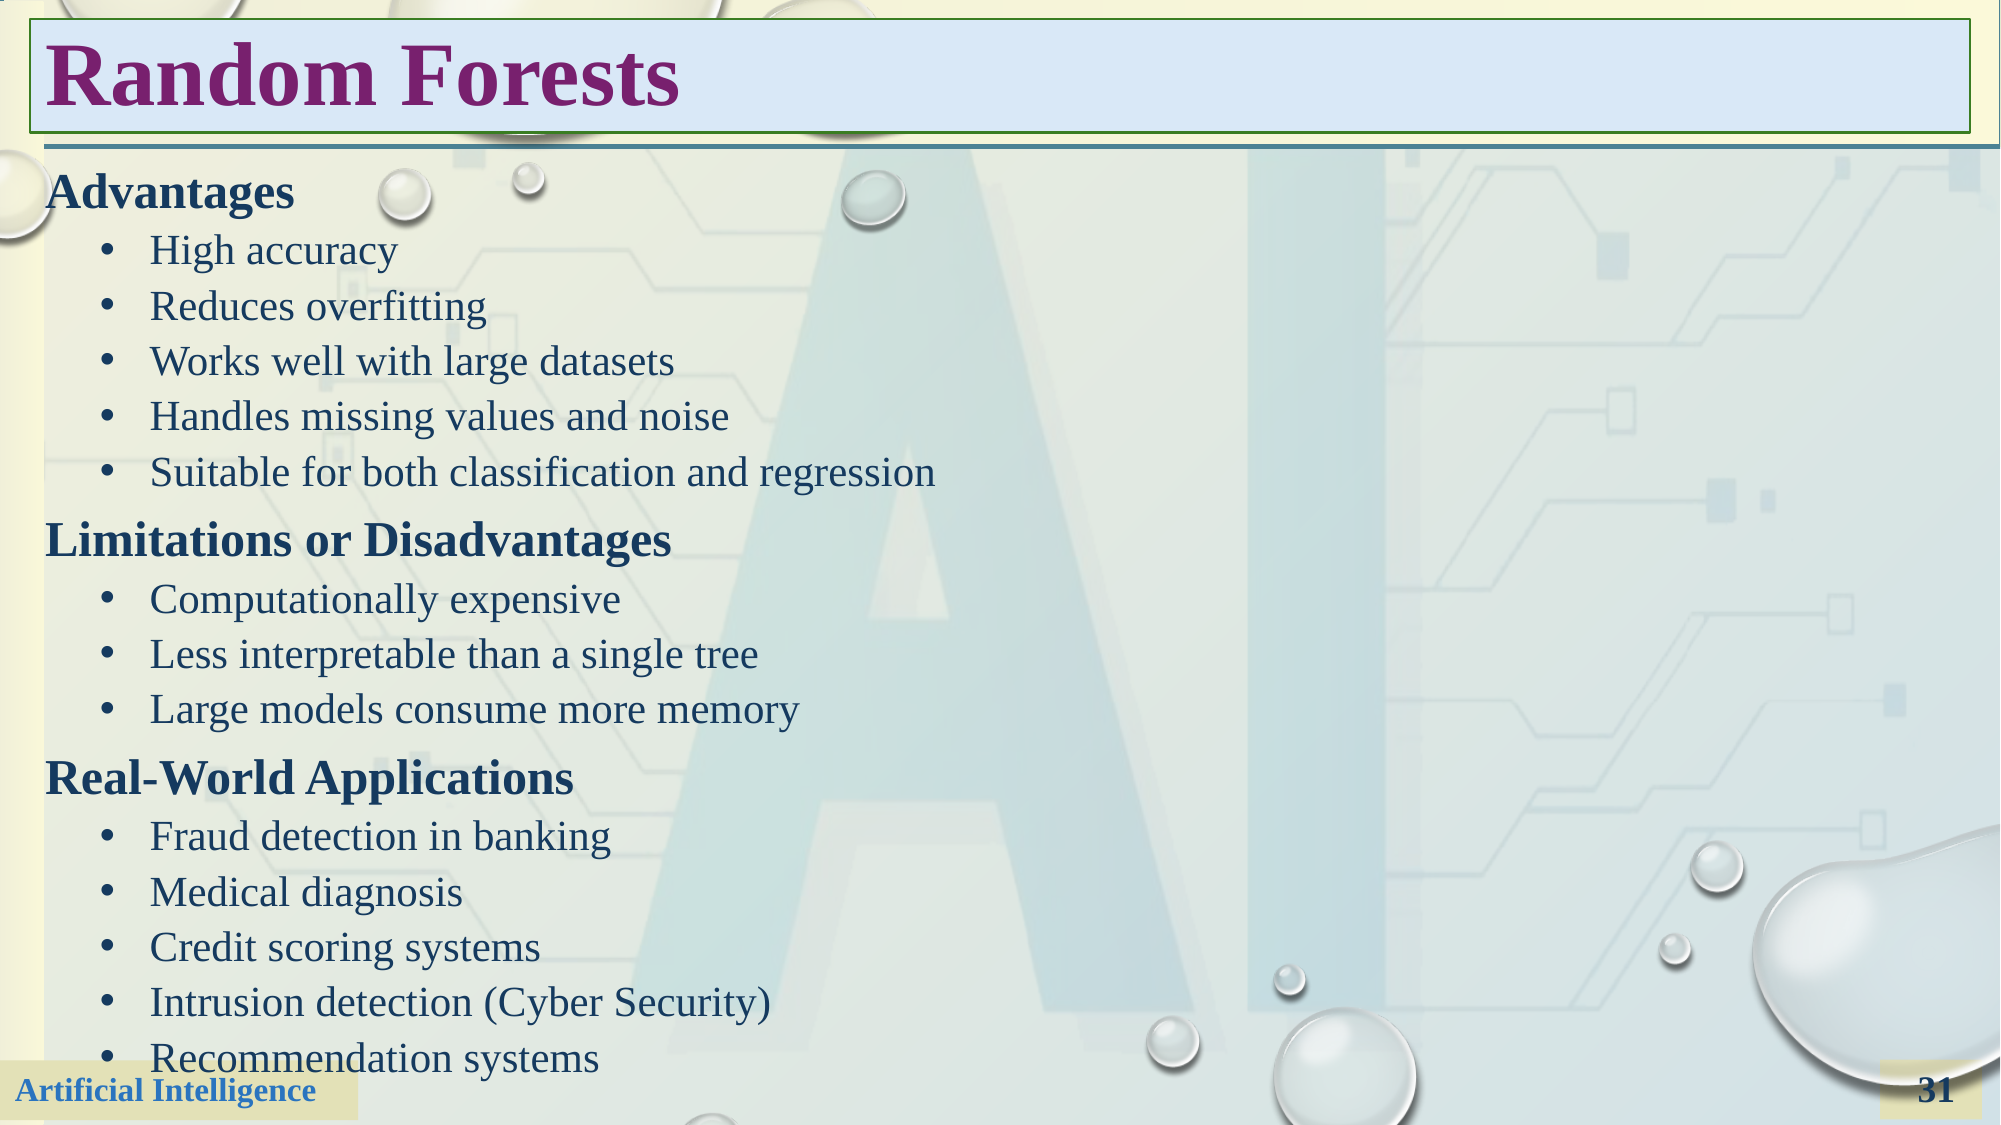

# Random Forests
Advantages
High accuracy
Reduces overfitting
Works well with large datasets
Handles missing values and noise
Suitable for both classification and regression
Limitations or Disadvantages
Computationally expensive
Less interpretable than a single tree
Large models consume more memory
Real-World Applications
Fraud detection in banking
Medical diagnosis
Credit scoring systems
Intrusion detection (Cyber Security)
Recommendation systems
31